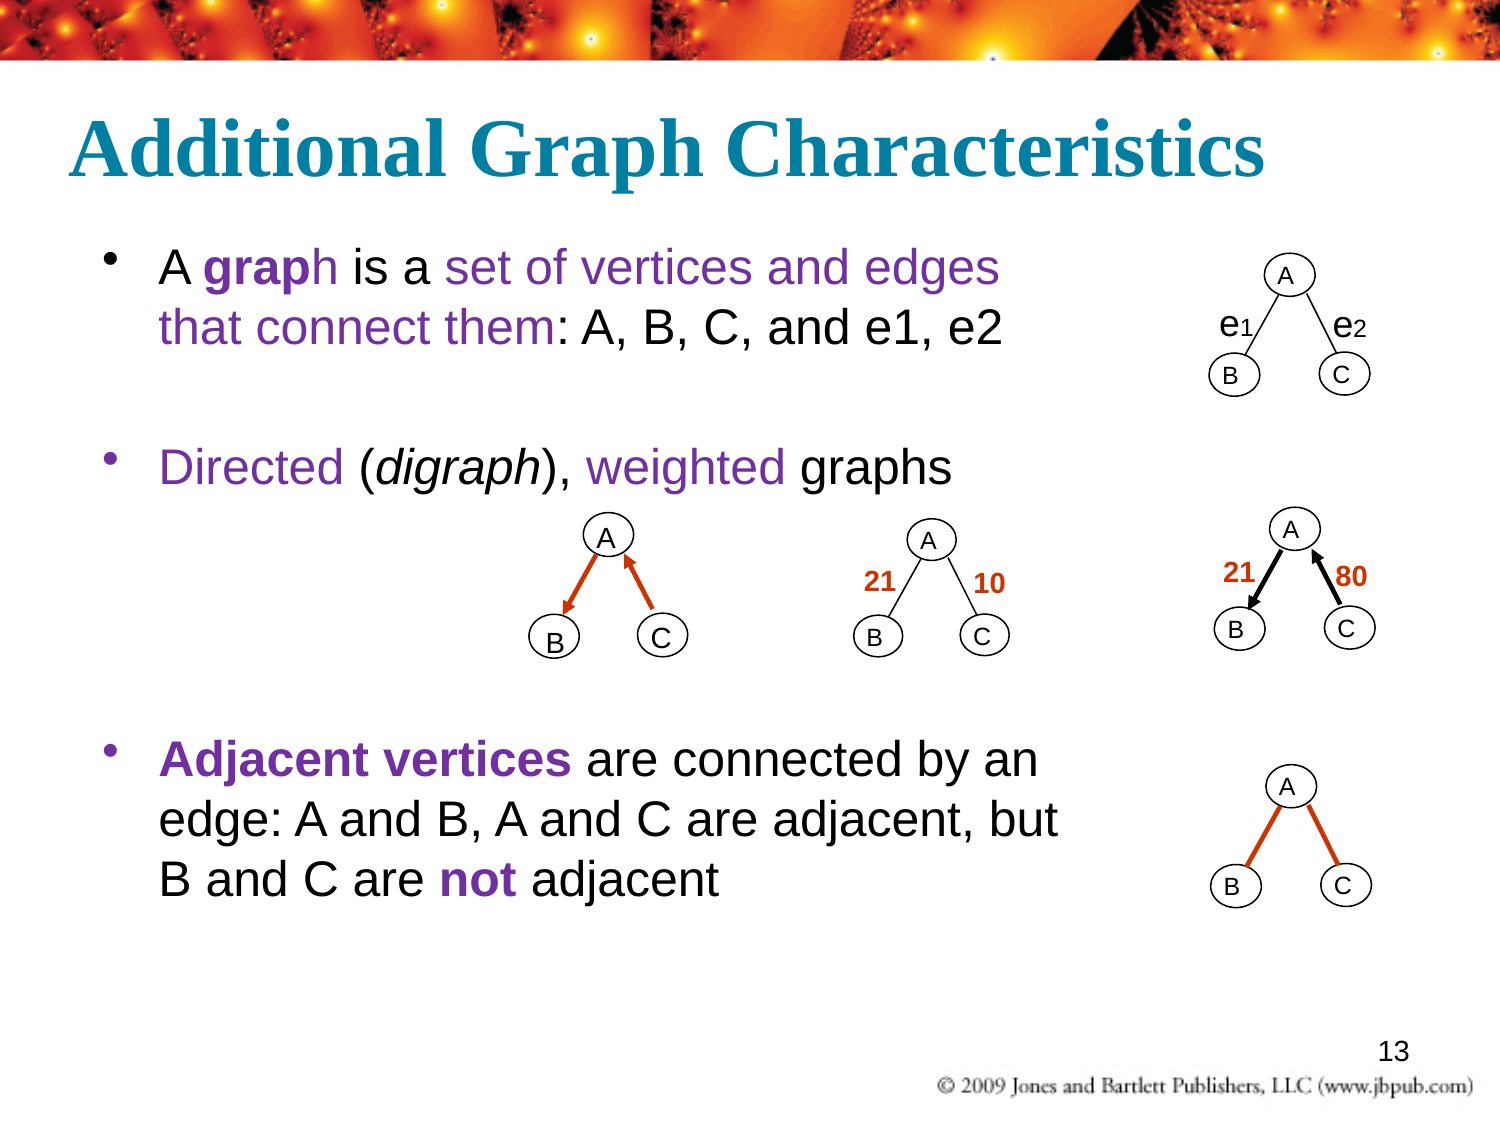

# Additional Graph Characteristics
A graph is a set of vertices and edges that connect them: A, B, C, and e1, e2

Directed (digraph), weighted graphs

Adjacent vertices are connected by an edge: A and B, A and C are adjacent, but B and C are not adjacent
 A
 C
 B

e1
e2
 A
 C
 B
21
80
 A

 C
 B
 A
 C
 B

21
10

 A
 C
 B

13